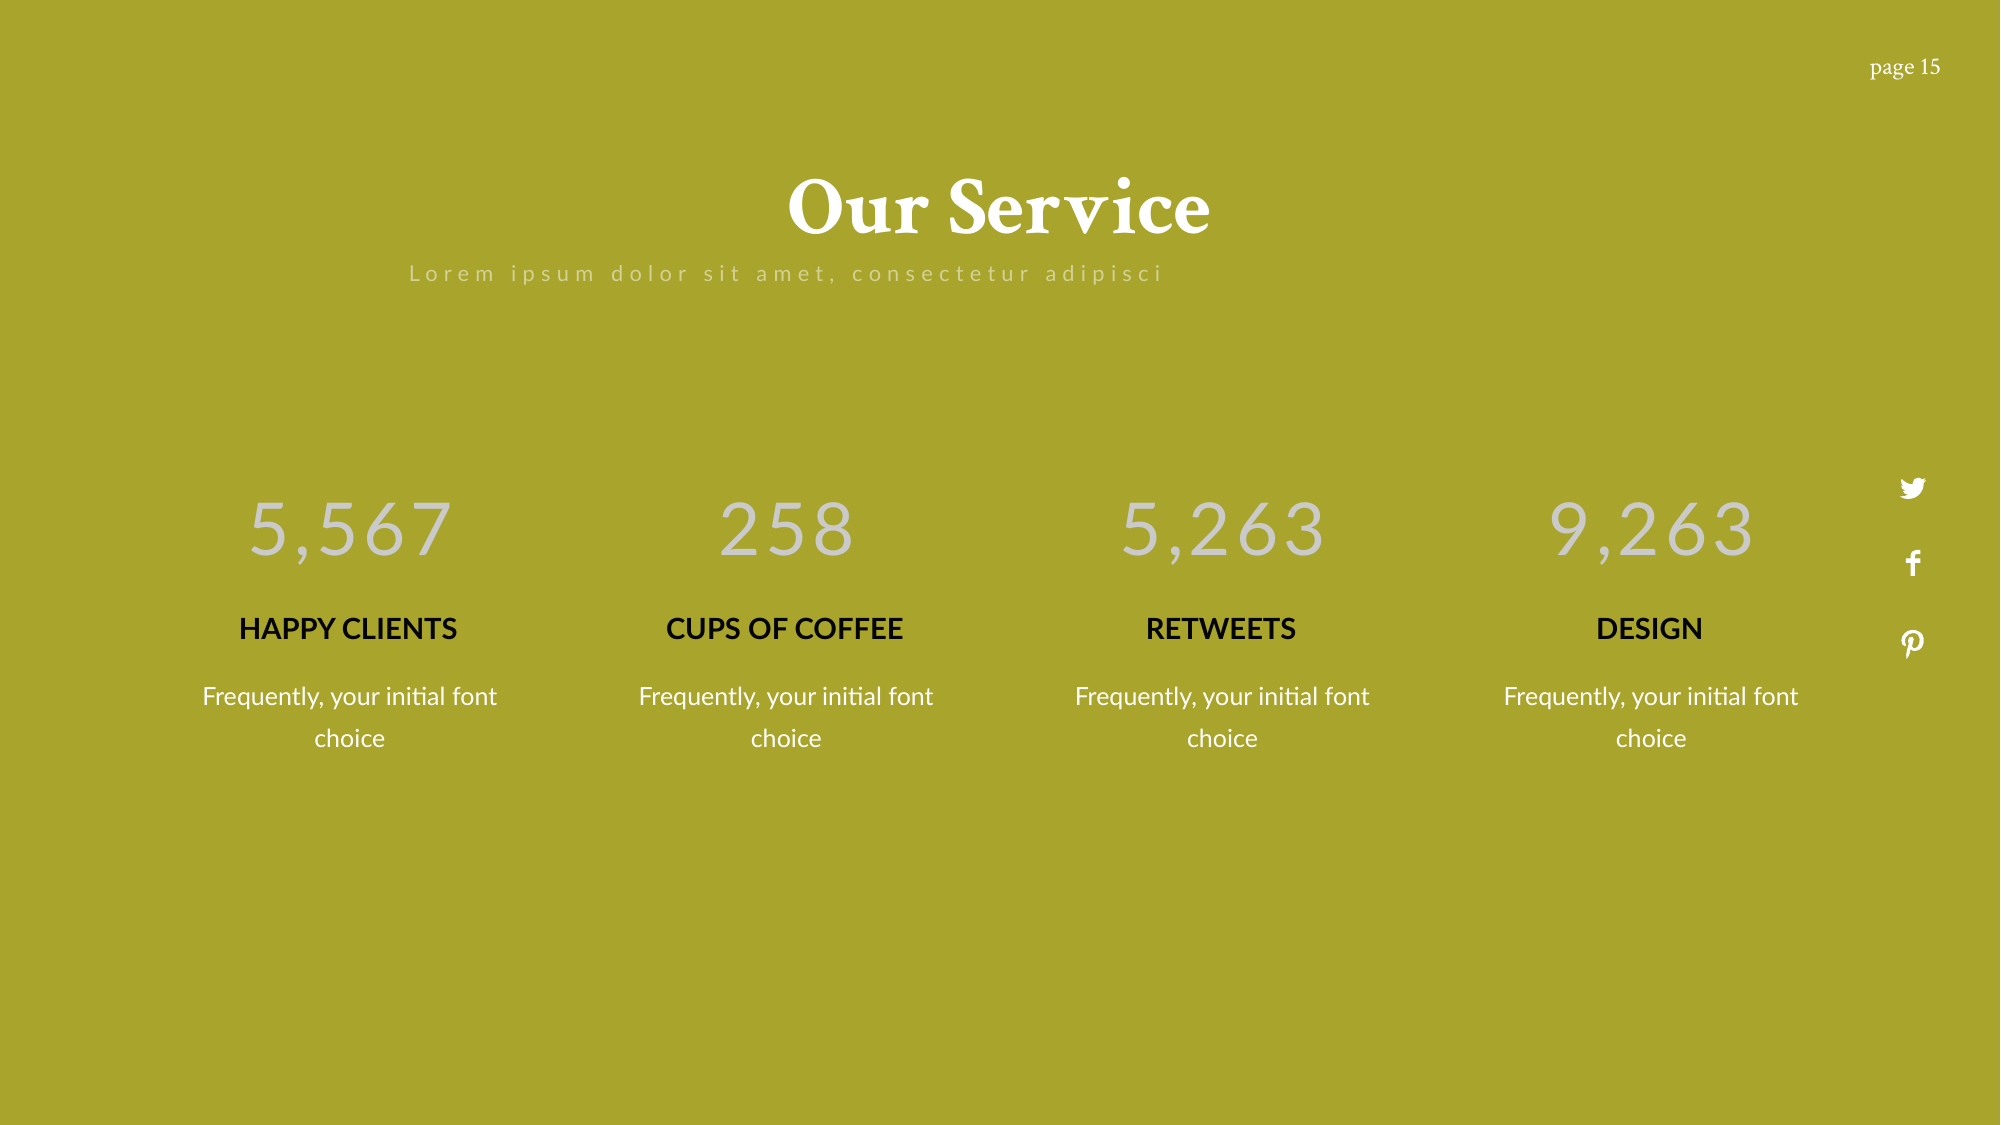

Our Service
Lorem ipsum dolor sit amet, consectetur adipiscing elit, sed do eiusmod tempor
5,567
258
5,263
9,263
HAPPY CLIENTS
CUPS OF COFFEE
RETWEETS
DESIGN
Frequently, your initial font choice
Frequently, your initial font choice
Frequently, your initial font choice
Frequently, your initial font choice